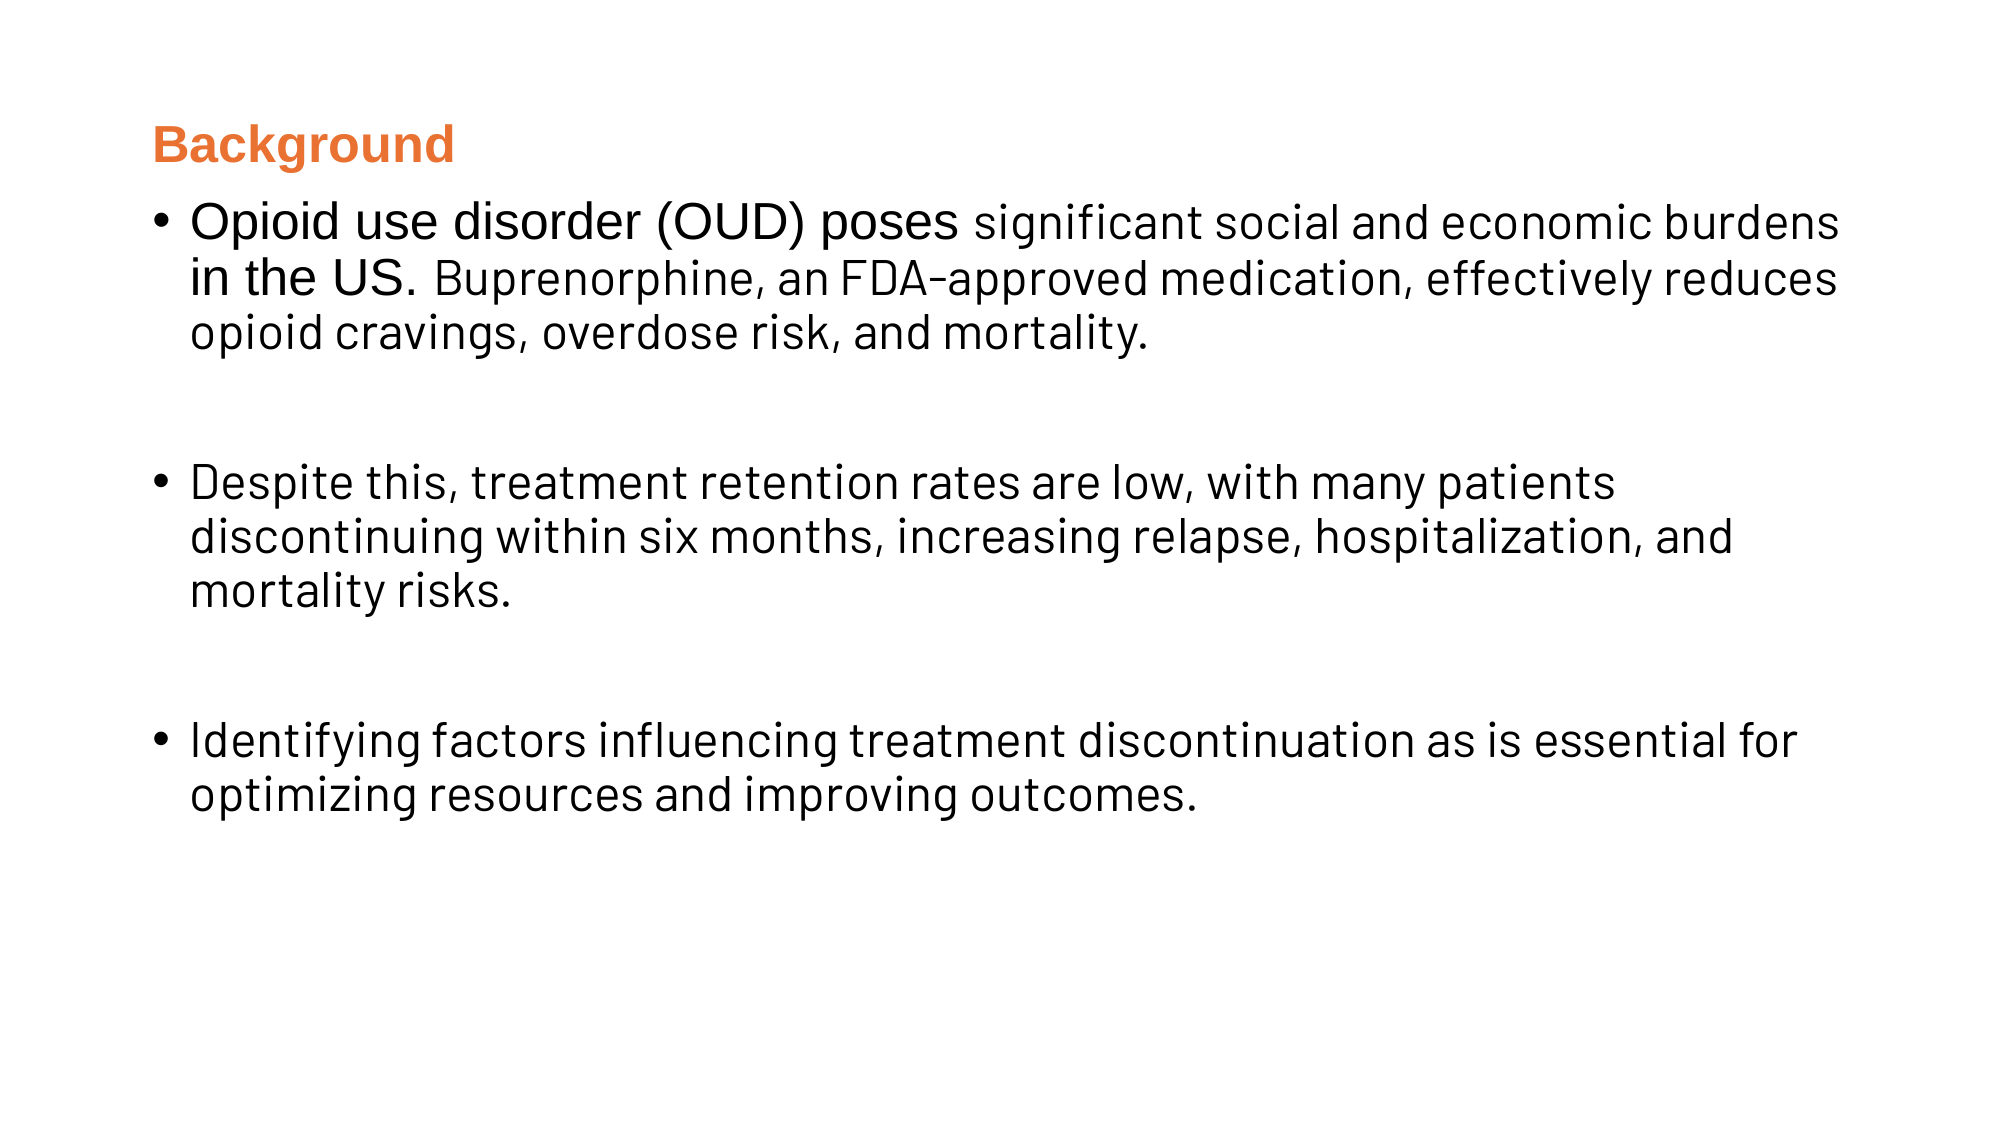

Background
Opioid use disorder (OUD) poses significant social and economic burdens in the US. Buprenorphine, an FDA-approved medication, effectively reduces opioid cravings, overdose risk, and mortality.

Despite this, treatment retention rates are low, with many patients discontinuing within six months, increasing relapse, hospitalization, and mortality risks.

Identifying factors influencing treatment discontinuation as is essential for optimizing resources and improving outcomes.